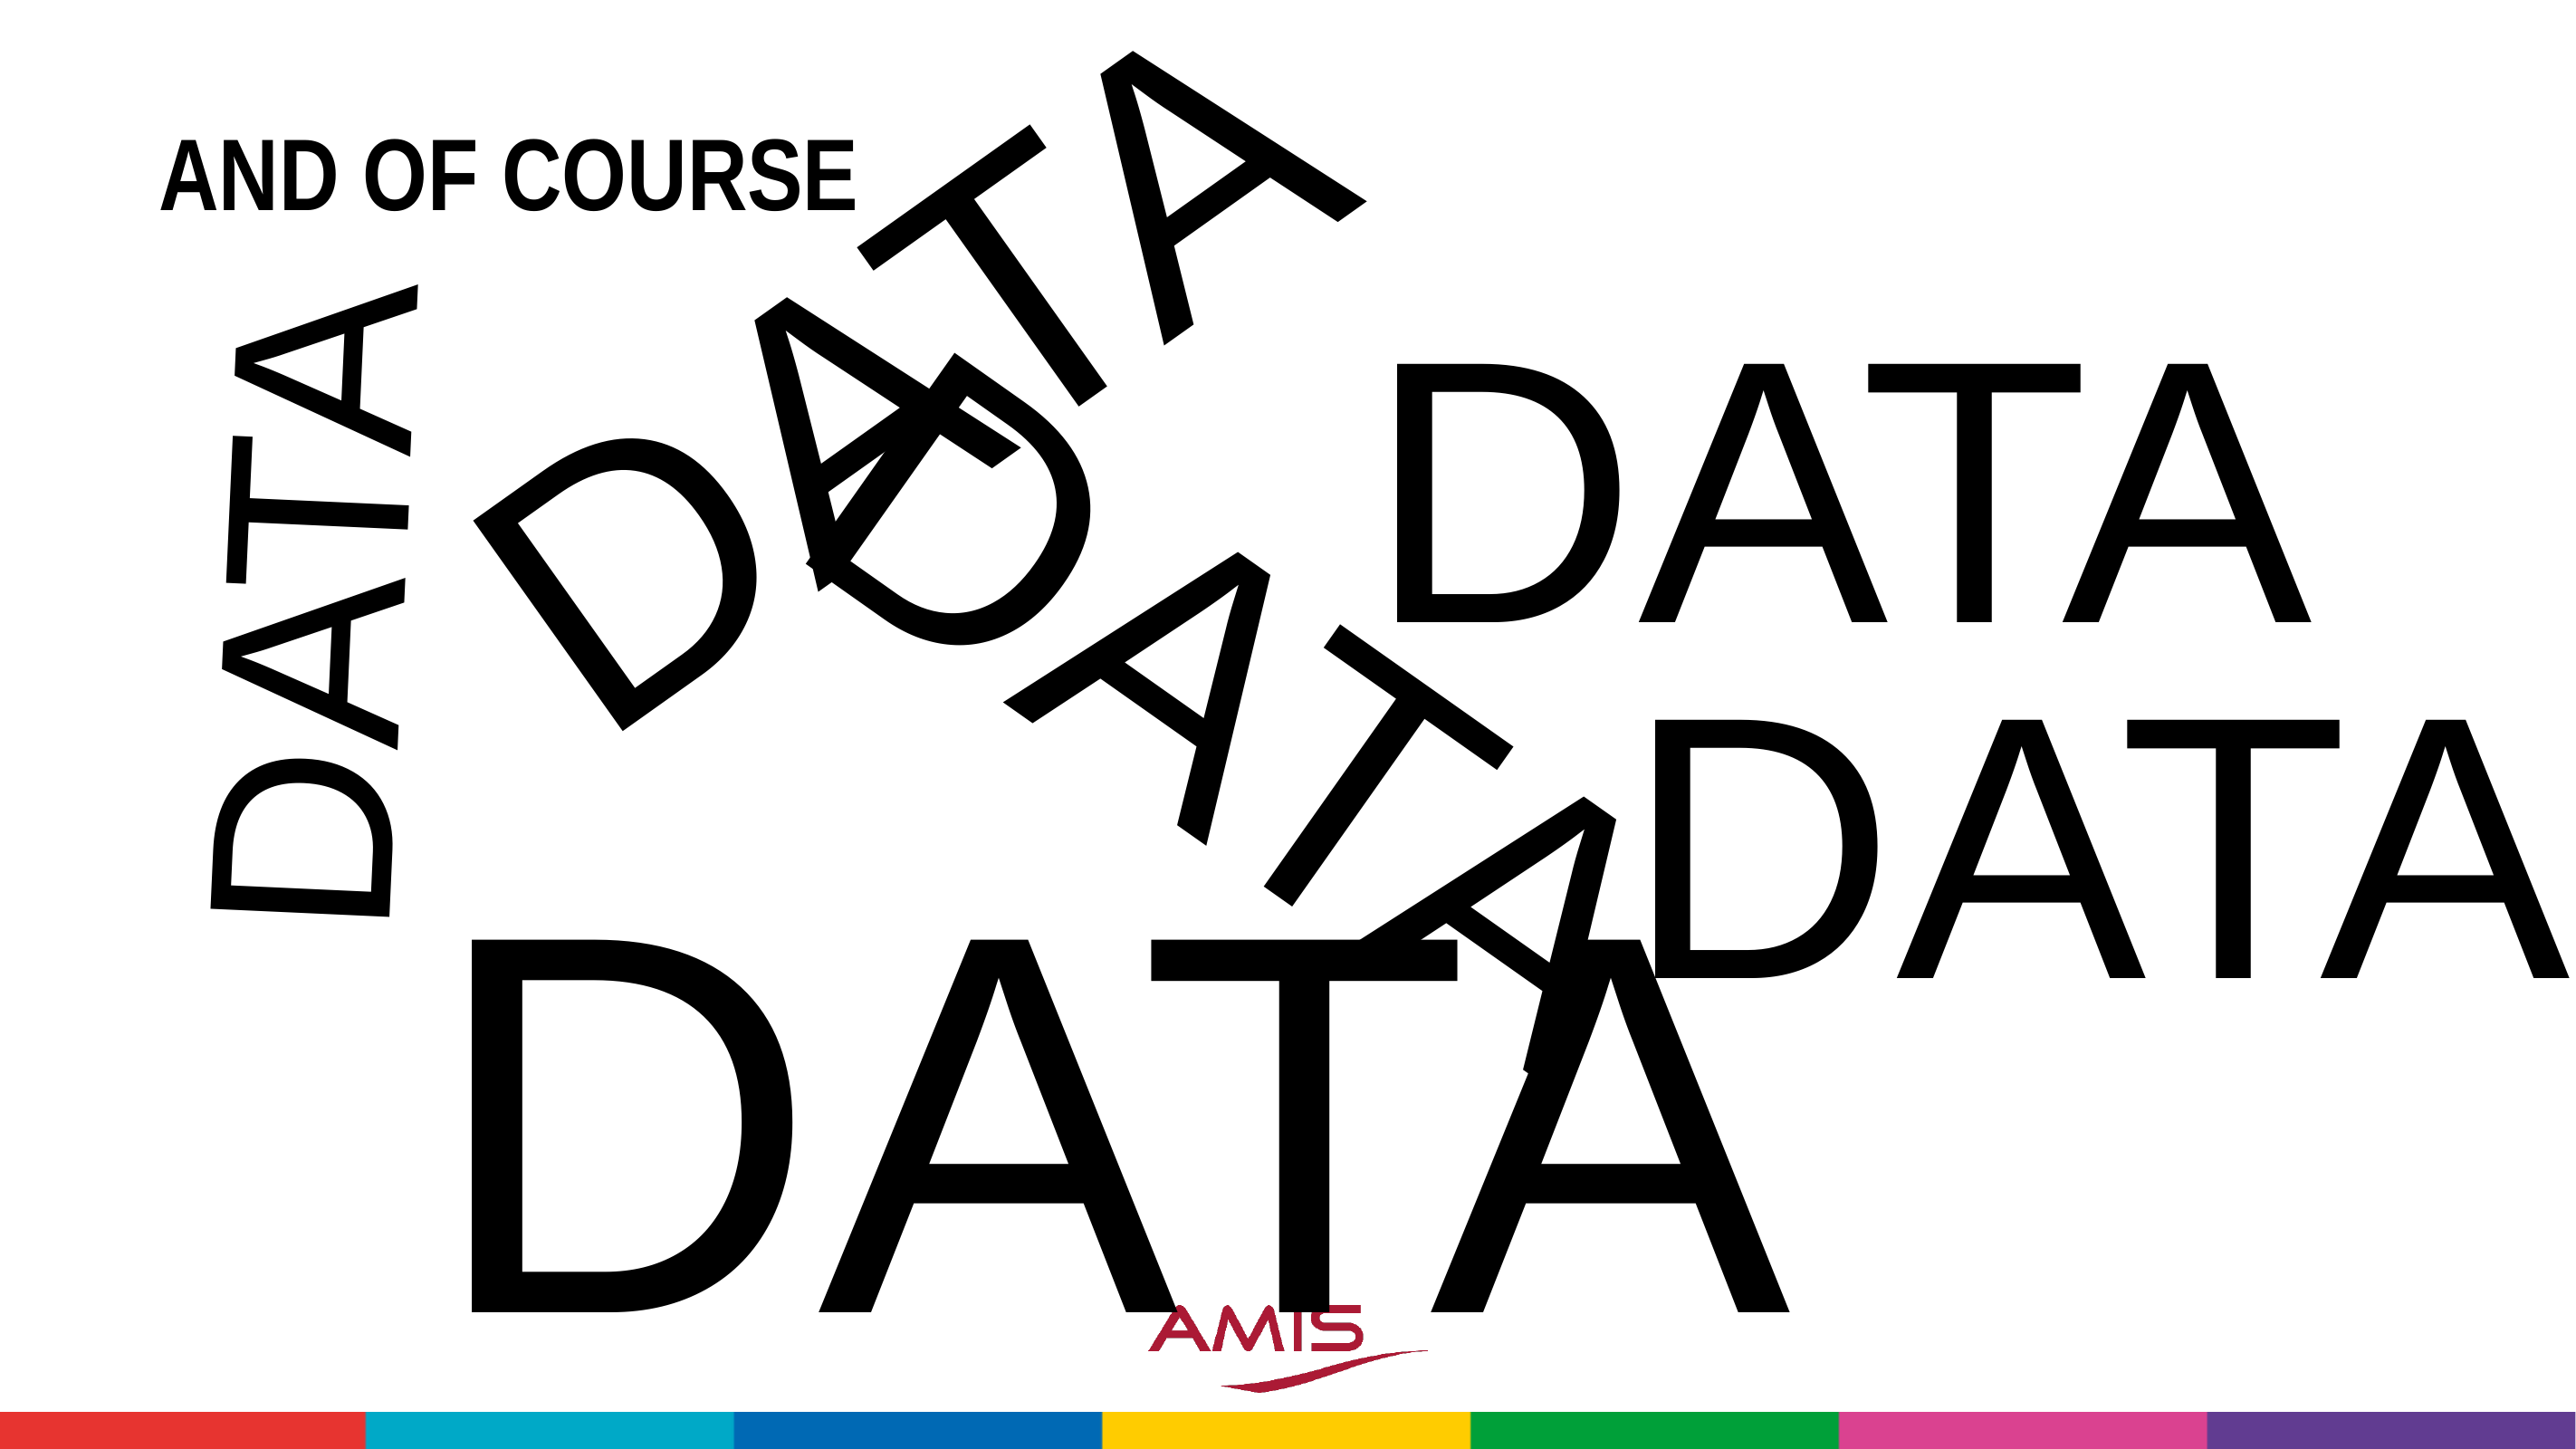

DATA
# And of Course
DATA
DATA
DATA
DATA
DATA